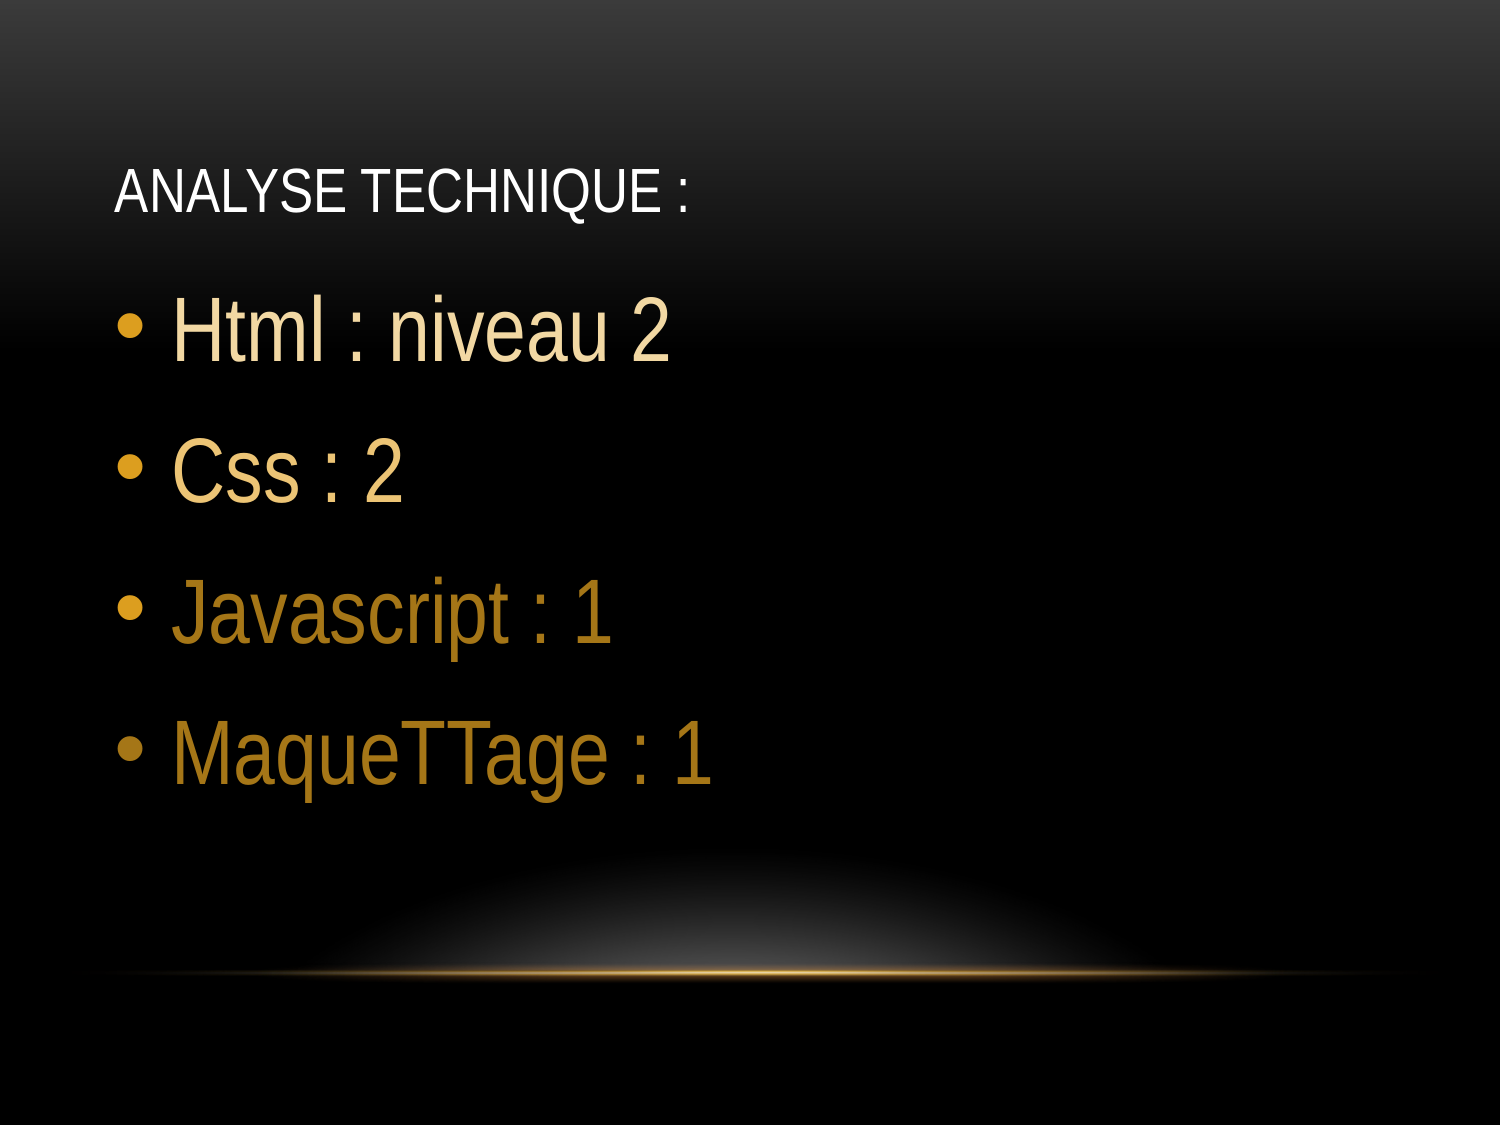

# ANALYSE TECHNIQUE :
Html : niveau 2
Css : 2
Javascript : 1
MaqueTTage : 1